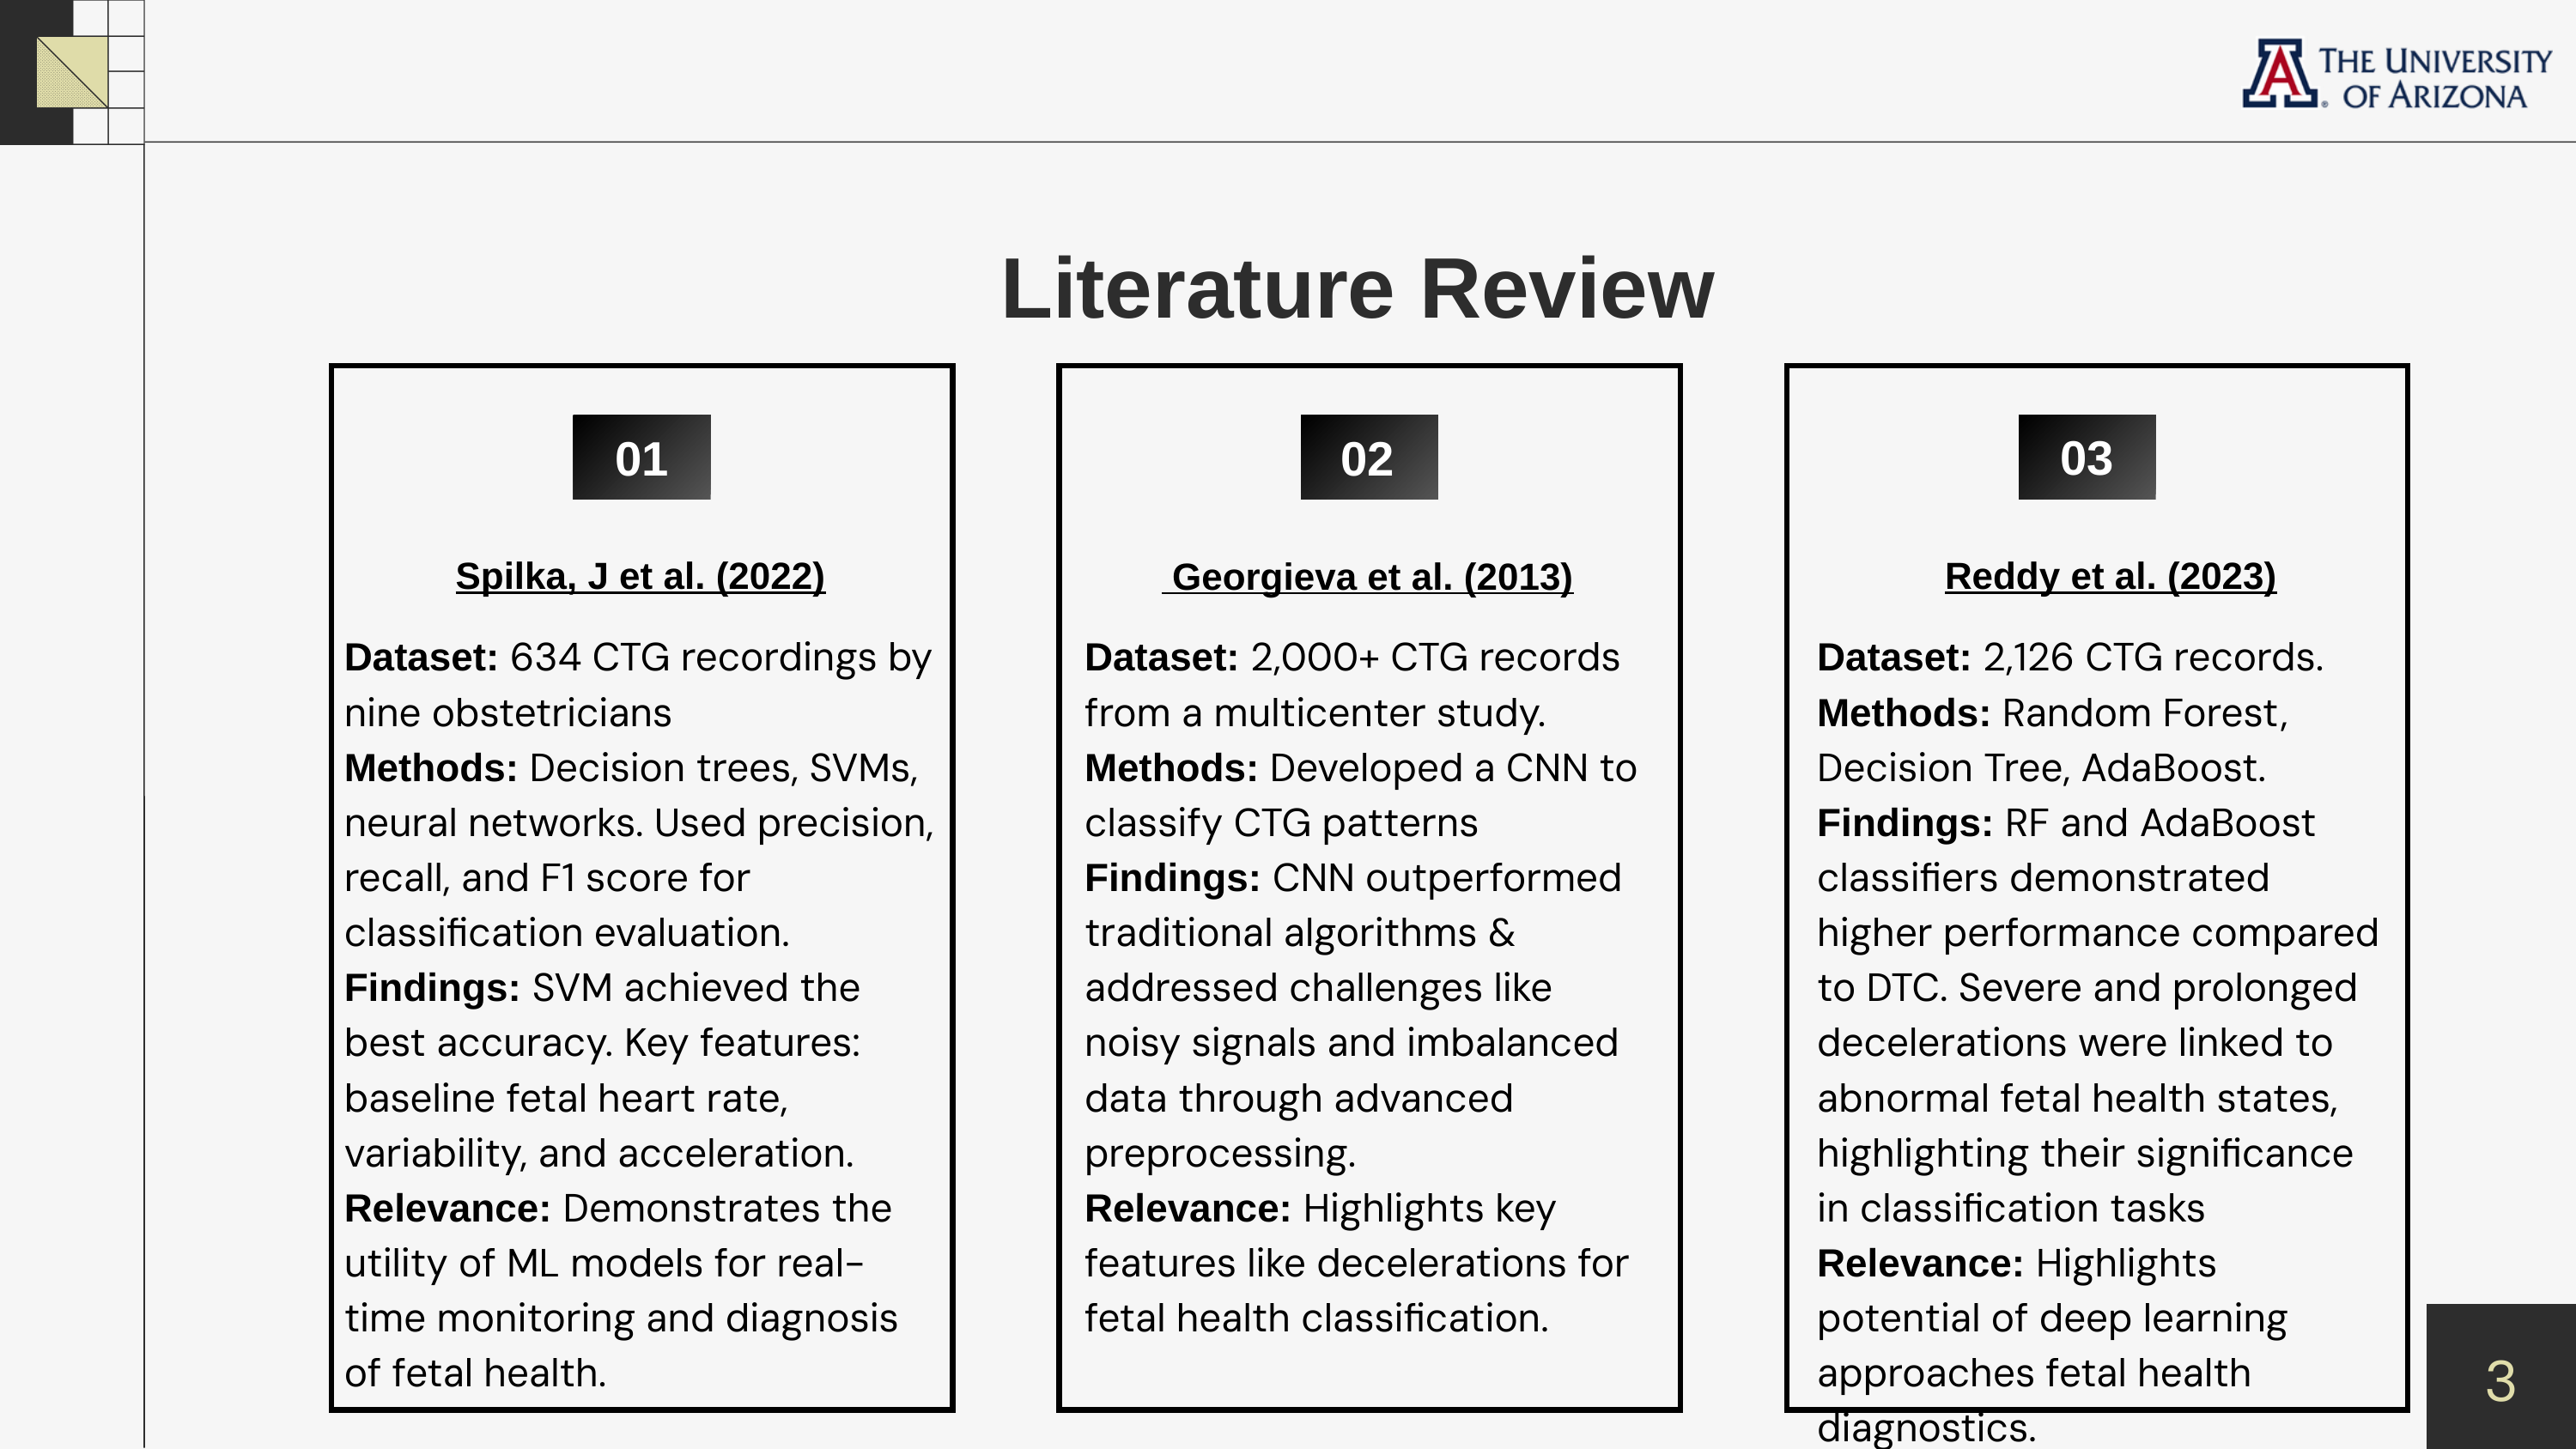

Literature Review

03
01
02
Spilka, J et al. (2022)
Reddy et al. (2023)
 Georgieva et al. (2013)
Dataset: 634 CTG recordings by nine obstetricians
Methods: Decision trees, SVMs, neural networks. Used precision, recall, and F1 score for  classification evaluation.
Findings: SVM achieved the best accuracy. Key features: baseline fetal heart rate, variability, and acceleration.
Relevance: Demonstrates the utility of ML models for real-time monitoring and diagnosis of fetal health.
Dataset: 2,000+ CTG records from a multicenter study.
Methods: Developed a CNN to classify CTG patterns
Findings: CNN outperformed traditional algorithms & addressed challenges like noisy signals and imbalanced data through advanced preprocessing.
Relevance: Highlights key features like decelerations for fetal health classification.
Dataset: 2,126 CTG records.
Methods: Random Forest, Decision Tree, AdaBoost.
Findings: RF and AdaBoost classifiers demonstrated higher performance compared to DTC. Severe and prolonged decelerations were linked to abnormal fetal health states, highlighting their significance in classification tasks
Relevance: Highlights potential of deep learning approaches fetal health diagnostics.

3